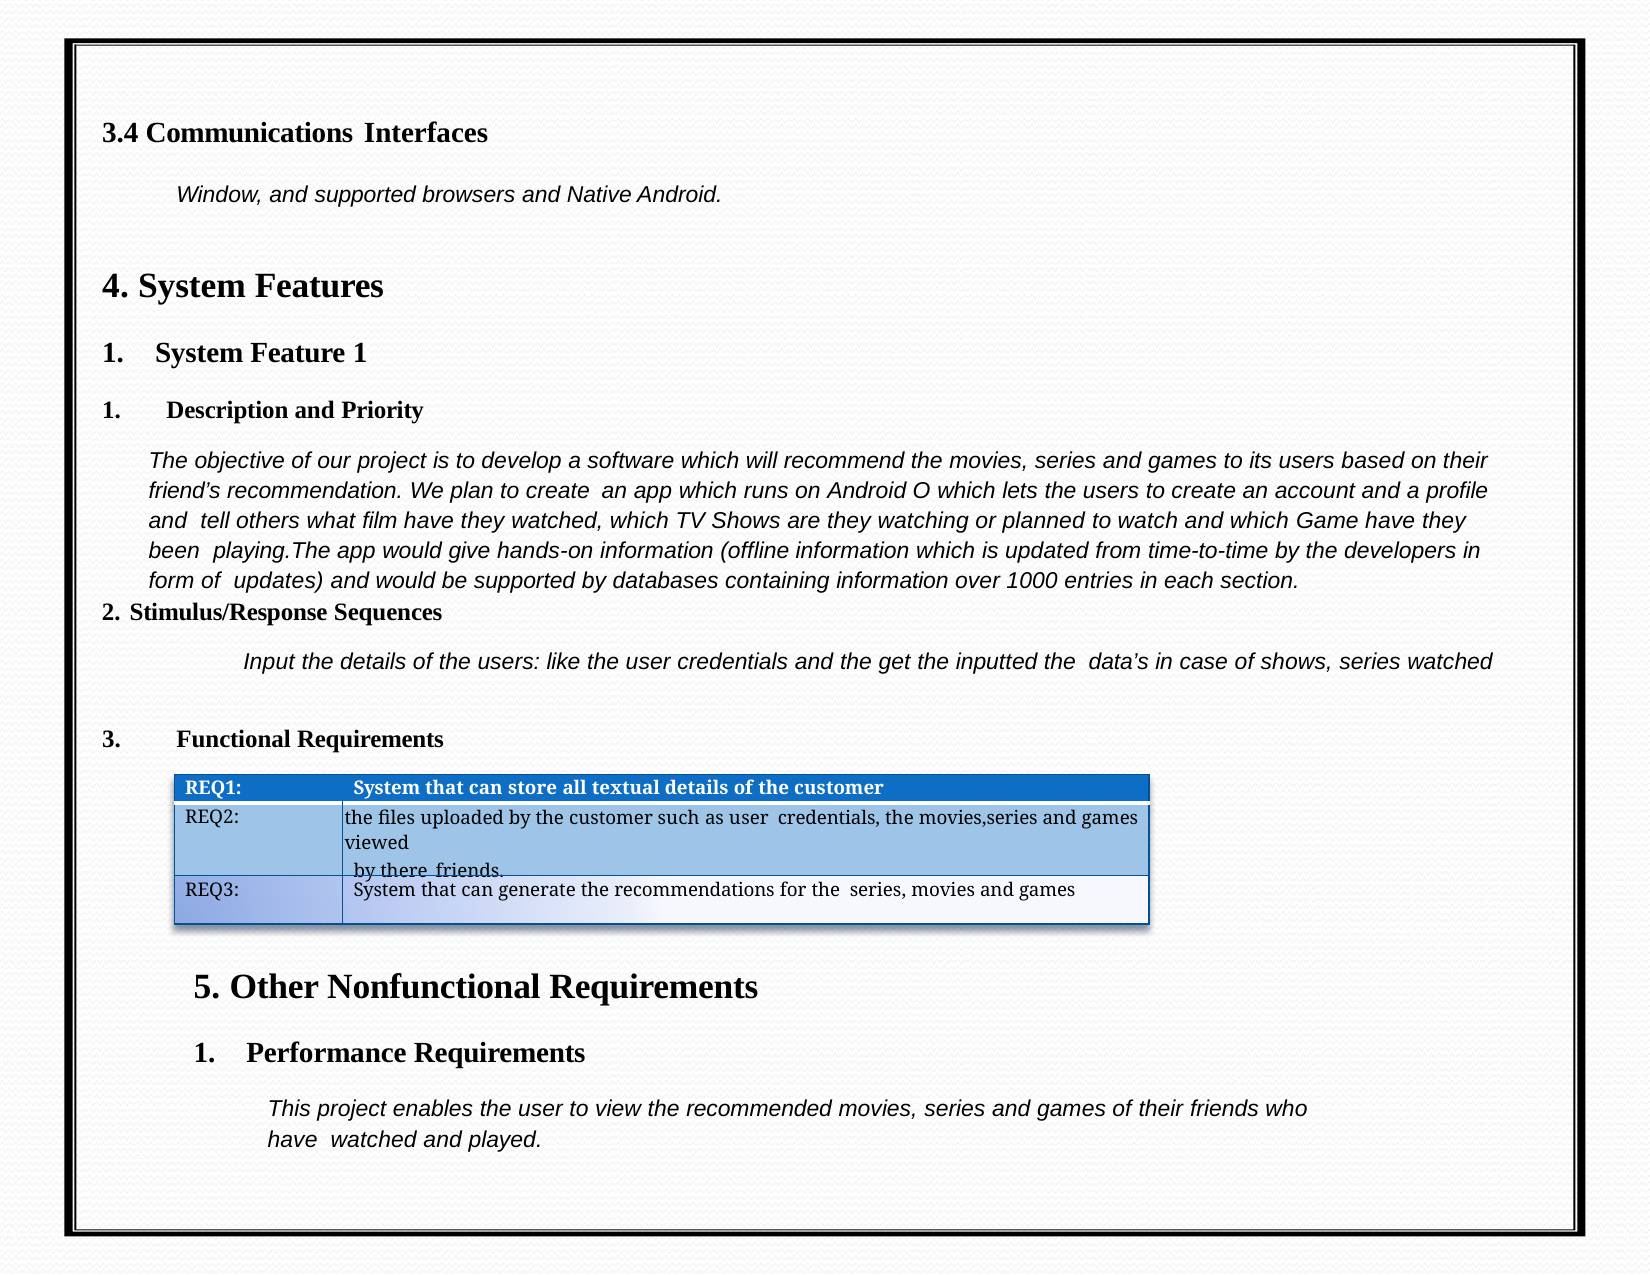

3.4 Communications Interfaces

Window, and supported browsers and Native Android.

4. System Features
1.	System Feature 1
Description and Priority
The objective of our project is to develop a software which will recommend the movies, series and games to its users based on their  friend’s recommendation. We plan to create an app which runs on Android O which lets the users to create an account and a profile and  tell others what film have they watched, which TV Shows are they watching or planned to watch and which Game have they been  playing.The app would give hands-on information (offline information which is updated from time-to-time by the developers in form of  updates) and would be supported by databases containing information over 1000 entries in each section.
Stimulus/Response Sequences
Input the details of the users: like the user credentials and the get the inputted the data’s in case of shows, series watched

Functional Requirements

| REQ1: | System that can store all textual details of the customer |
| --- | --- |
| REQ2: | the files uploaded by the customer such as user credentials, the movies,series and games viewed by there friends. |
| REQ3: | System that can generate the recommendations for the series, movies and games |

5. Other Nonfunctional Requirements
1.	Performance Requirements
This project enables the user to view the recommended movies, series and games of their friends who have  watched and played.